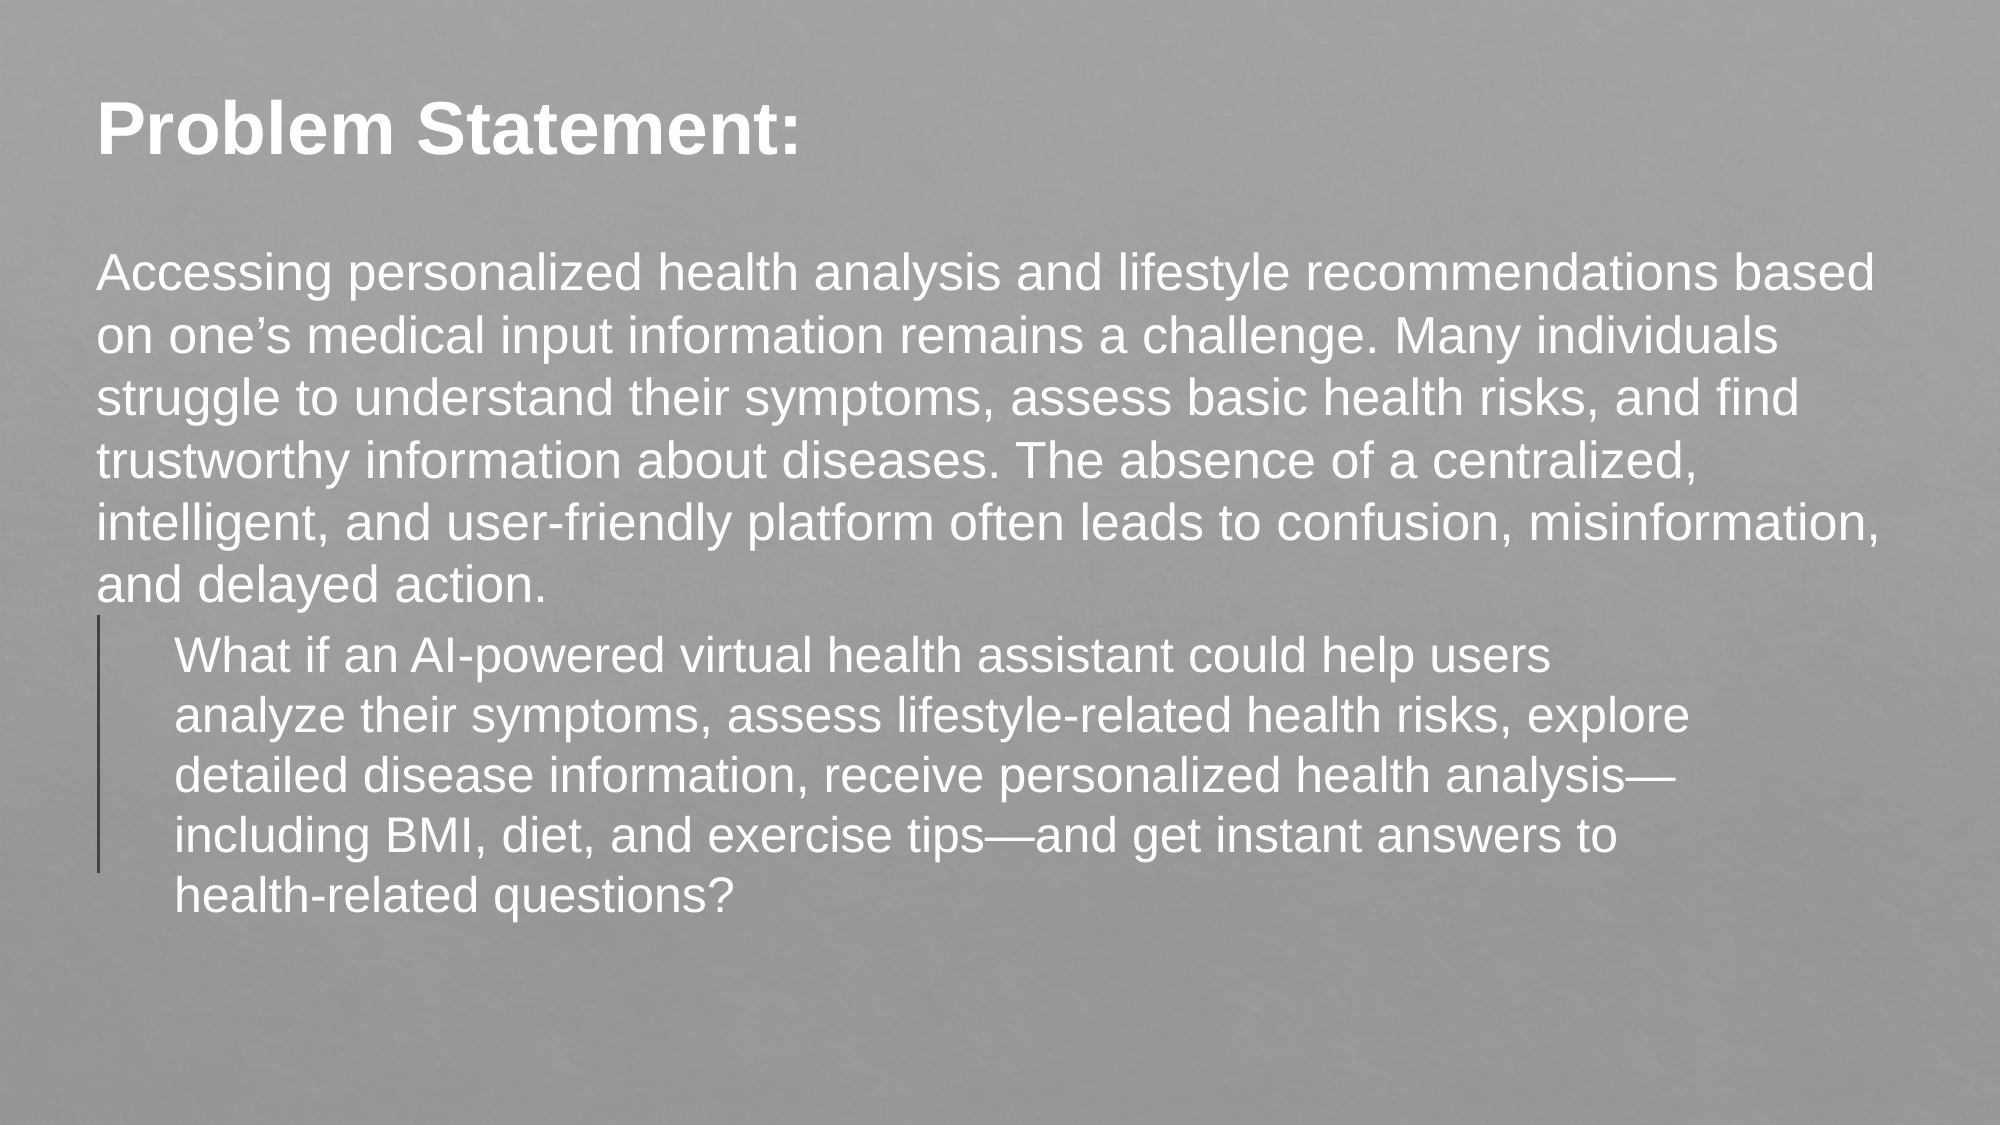

Problem Statement:
Accessing personalized health analysis and lifestyle recommendations based on one’s medical input information remains a challenge. Many individuals struggle to understand their symptoms, assess basic health risks, and find trustworthy information about diseases. The absence of a centralized, intelligent, and user-friendly platform often leads to confusion, misinformation, and delayed action.

What if an AI-powered virtual health assistant could help users analyze their symptoms, assess lifestyle-related health risks, explore detailed disease information, receive personalized health analysis—including BMI, diet, and exercise tips—and get instant answers to health-related questions?